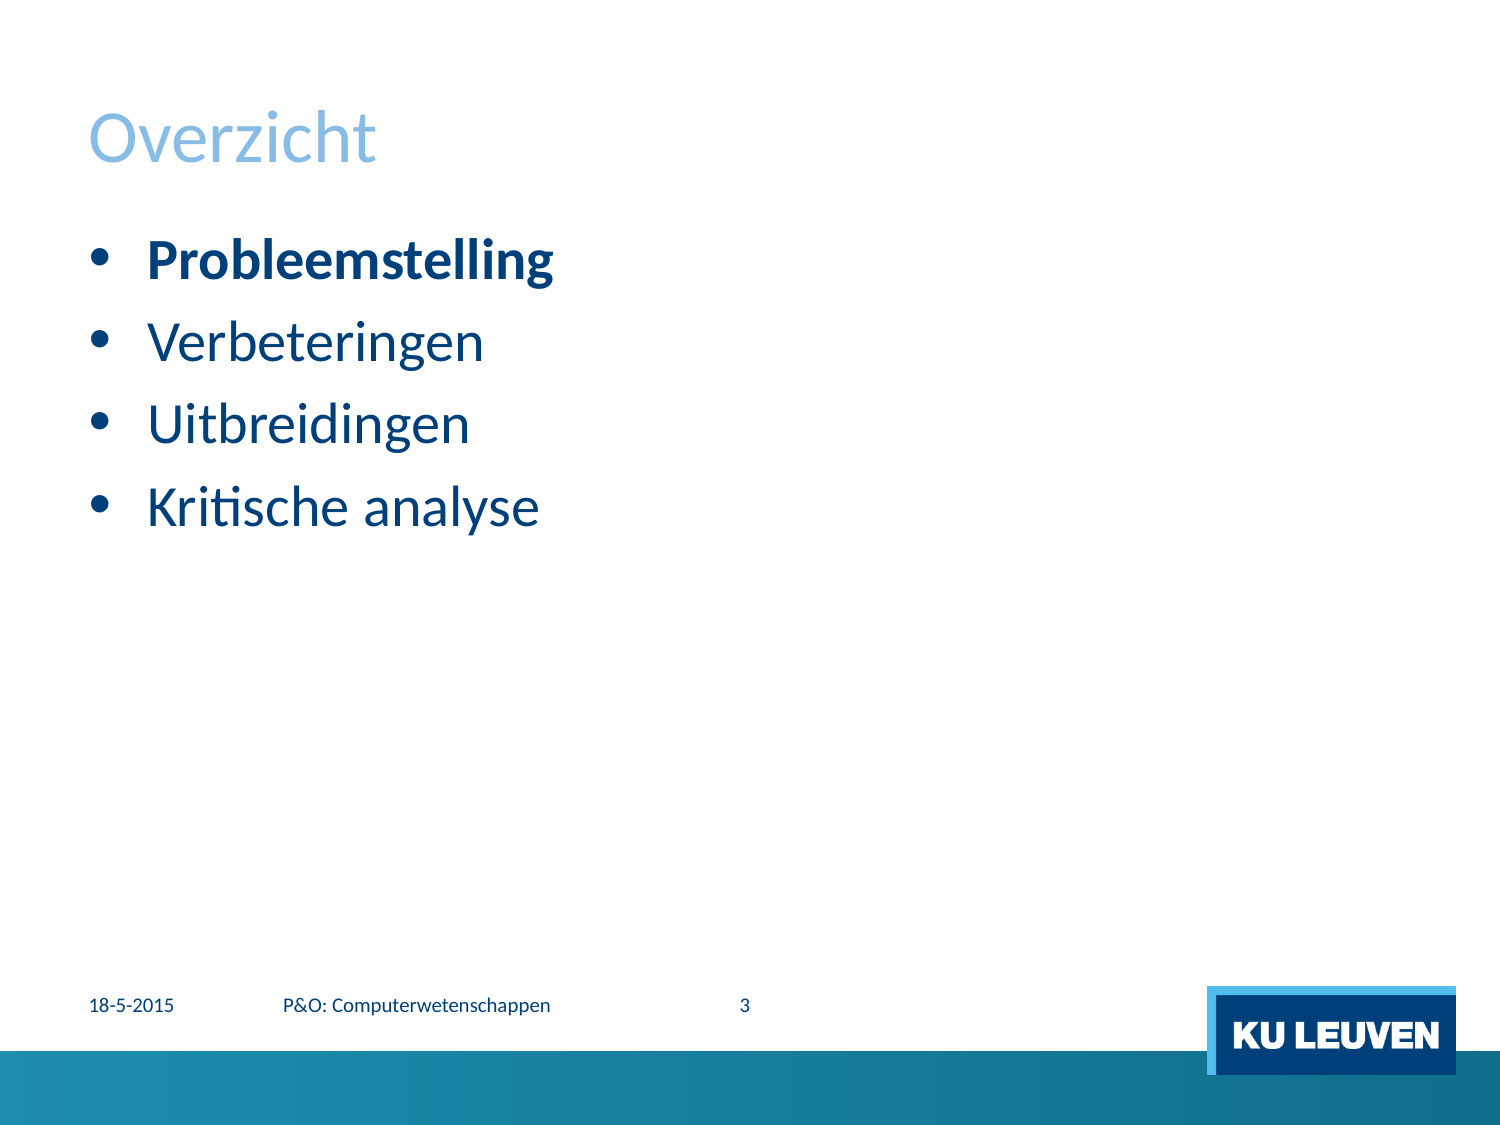

# Overzicht
Probleemstelling
Verbeteringen
Uitbreidingen
Kritische analyse

18-5-2015
P&O: Computerwetenschappen
3